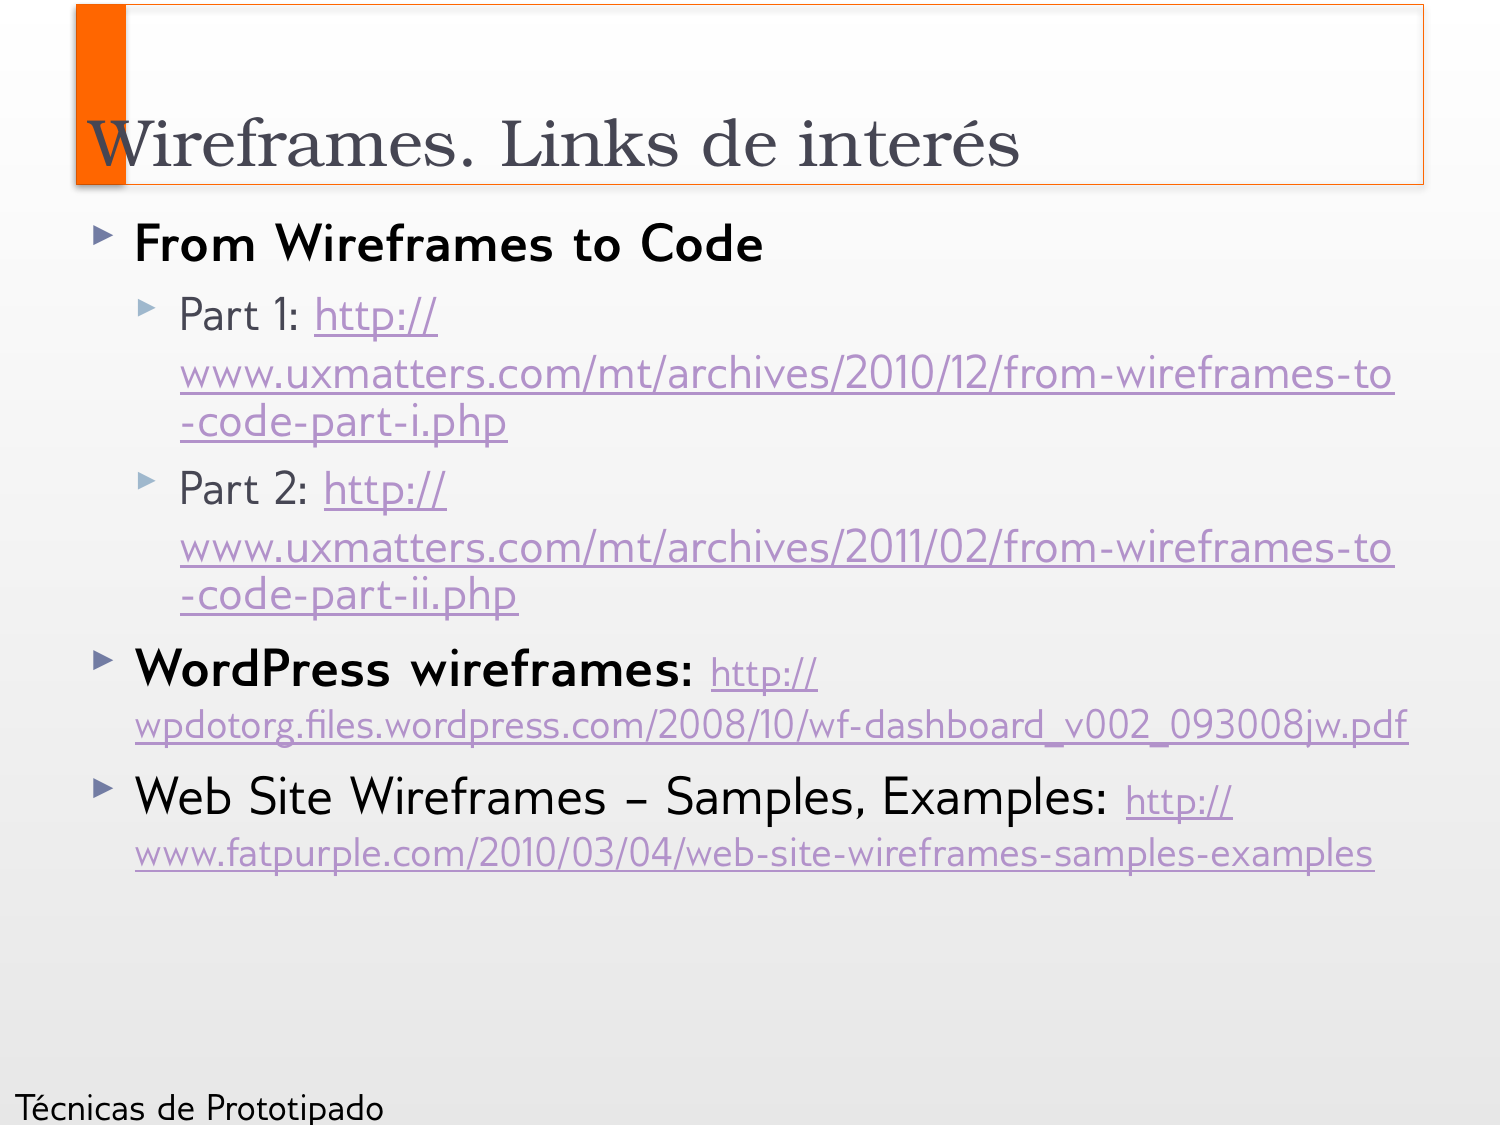

# Wireframes. Links de interés
From Wireframes to Code
Part 1: http://www.uxmatters.com/mt/archives/2010/12/from-wireframes-to-code-part-i.php
Part 2: http://www.uxmatters.com/mt/archives/2011/02/from-wireframes-to-code-part-ii.php
WordPress wireframes: http://wpdotorg.files.wordpress.com/2008/10/wf-dashboard_v002_093008jw.pdf
Web Site Wireframes – Samples, Examples: http://www.fatpurple.com/2010/03/04/web-site-wireframes-samples-examples

Técnicas de Prototipado